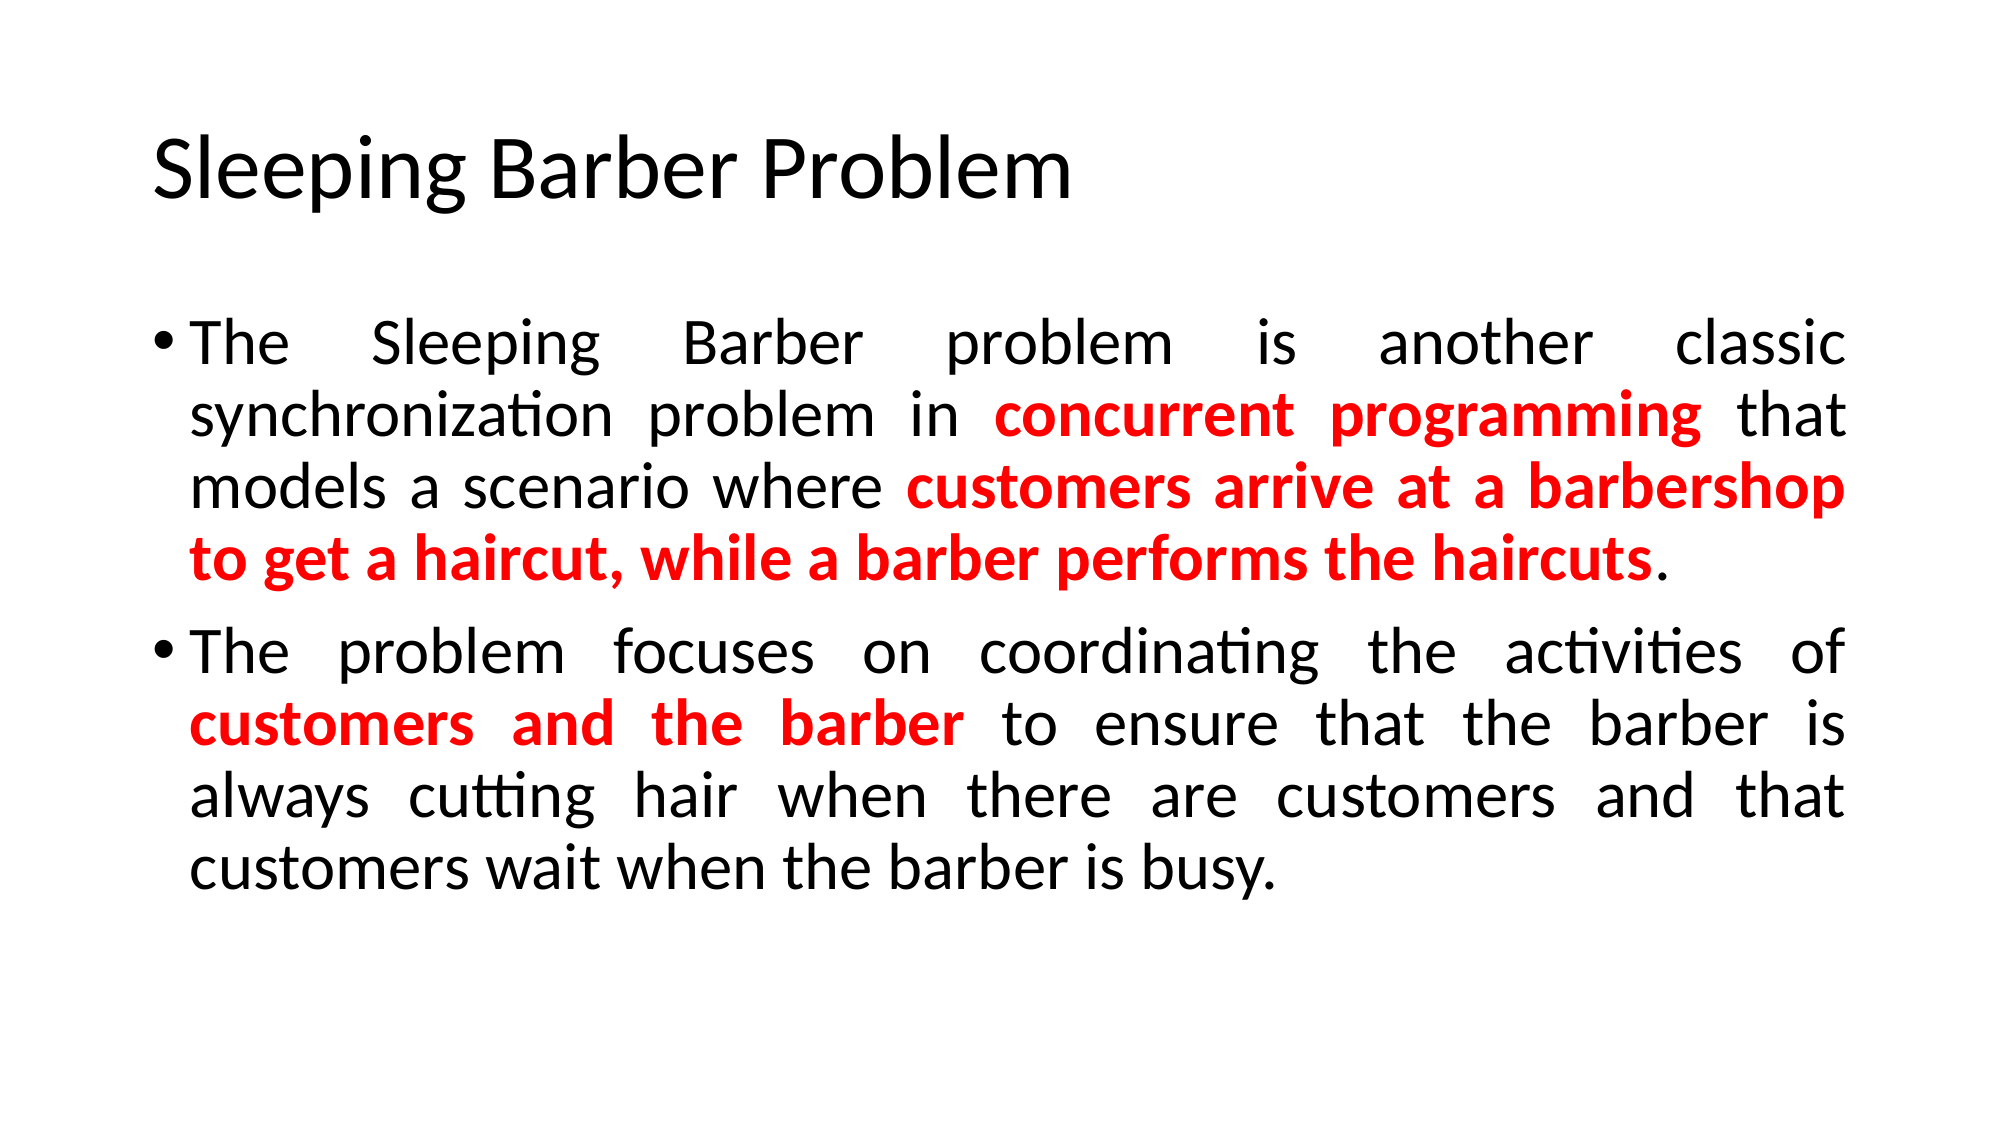

# Sleeping Barber Problem
The Sleeping Barber problem is another classic synchronization problem in concurrent programming that models a scenario where customers arrive at a barbershop to get a haircut, while a barber performs the haircuts.
The problem focuses on coordinating the activities of customers and the barber to ensure that the barber is always cutting hair when there are customers and that customers wait when the barber is busy.